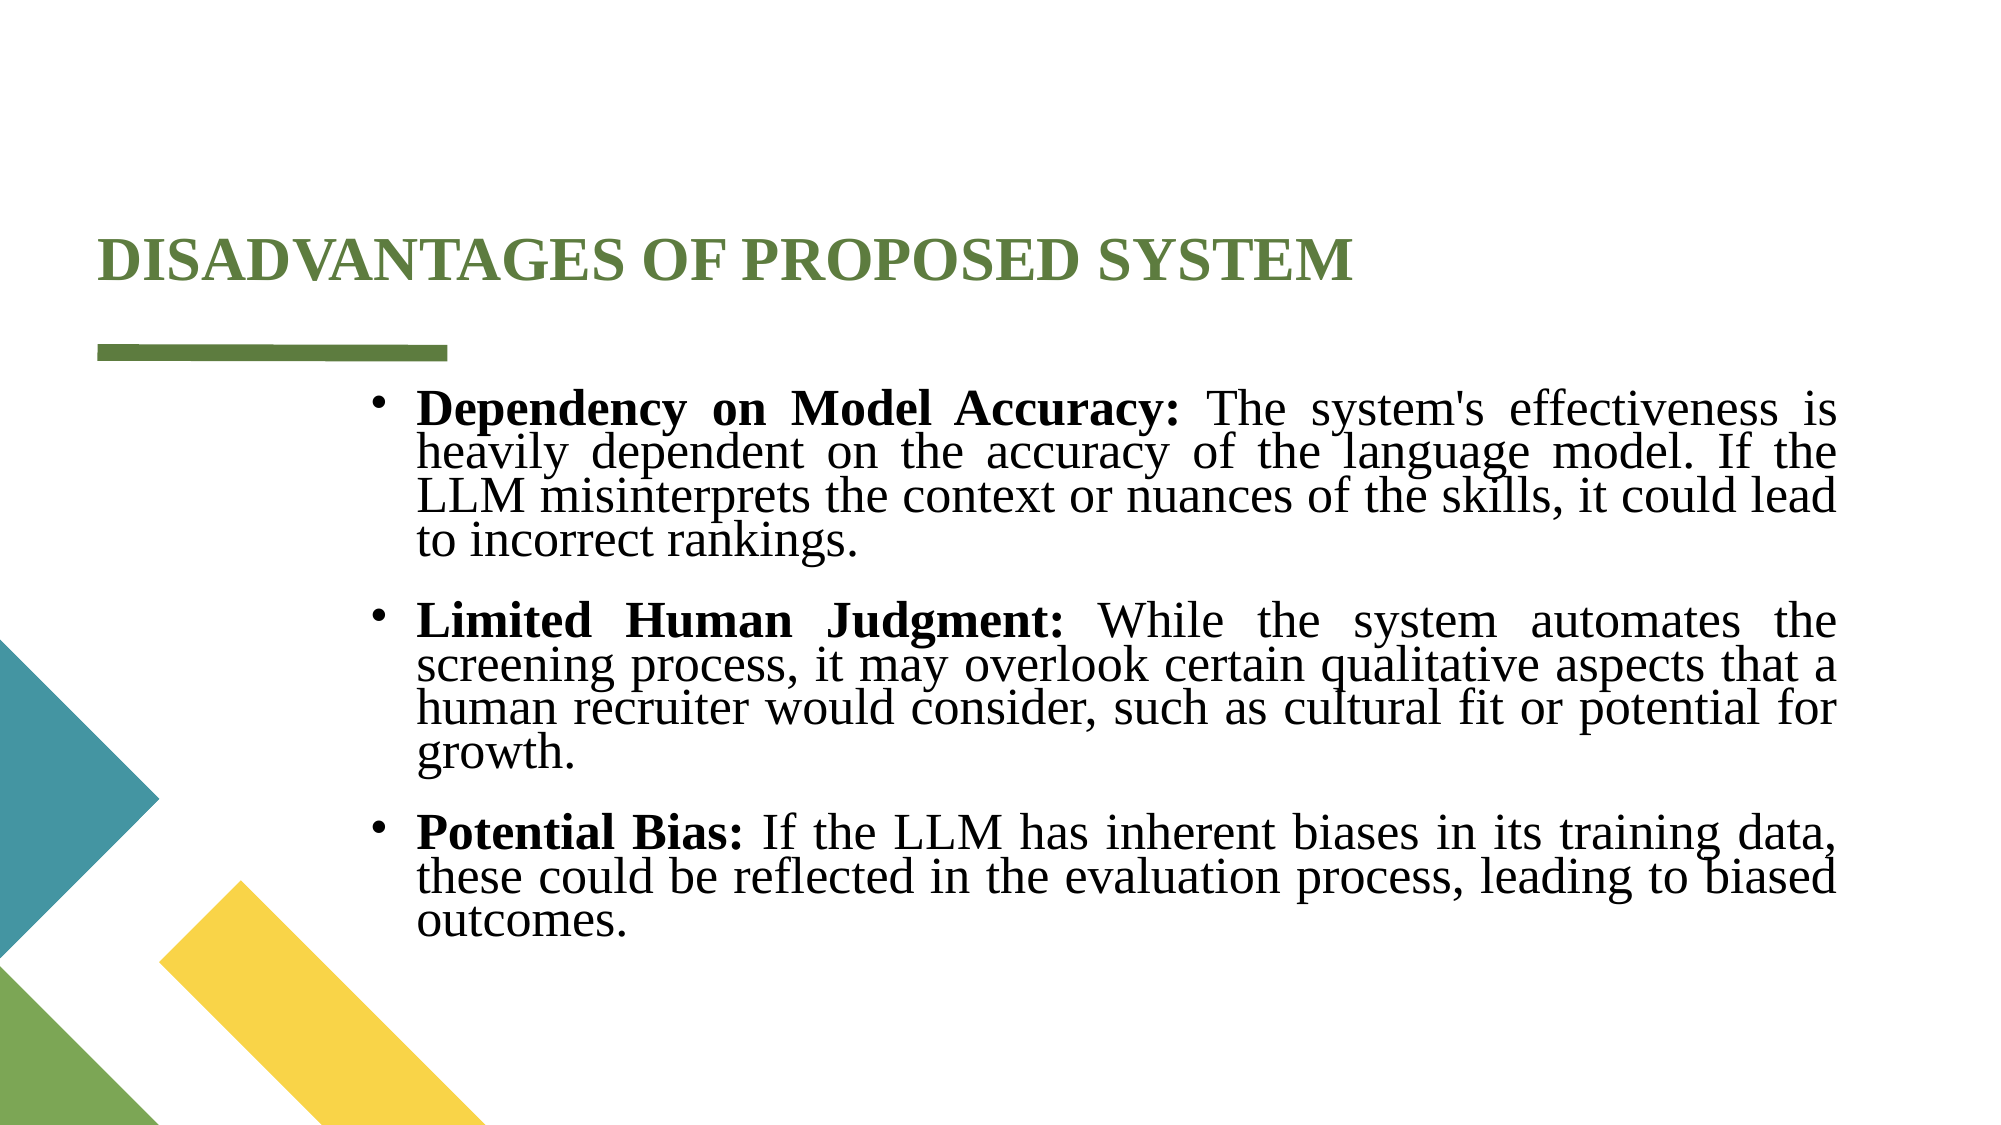

# DISADVANTAGES OF PROPOSED SYSTEM

Dependency on Model Accuracy: The system's effectiveness is heavily dependent on the accuracy of the language model. If the LLM misinterprets the context or nuances of the skills, it could lead to incorrect rankings.
Limited Human Judgment: While the system automates the screening process, it may overlook certain qualitative aspects that a human recruiter would consider, such as cultural fit or potential for growth.
Potential Bias: If the LLM has inherent biases in its training data, these could be reflected in the evaluation process, leading to biased outcomes.